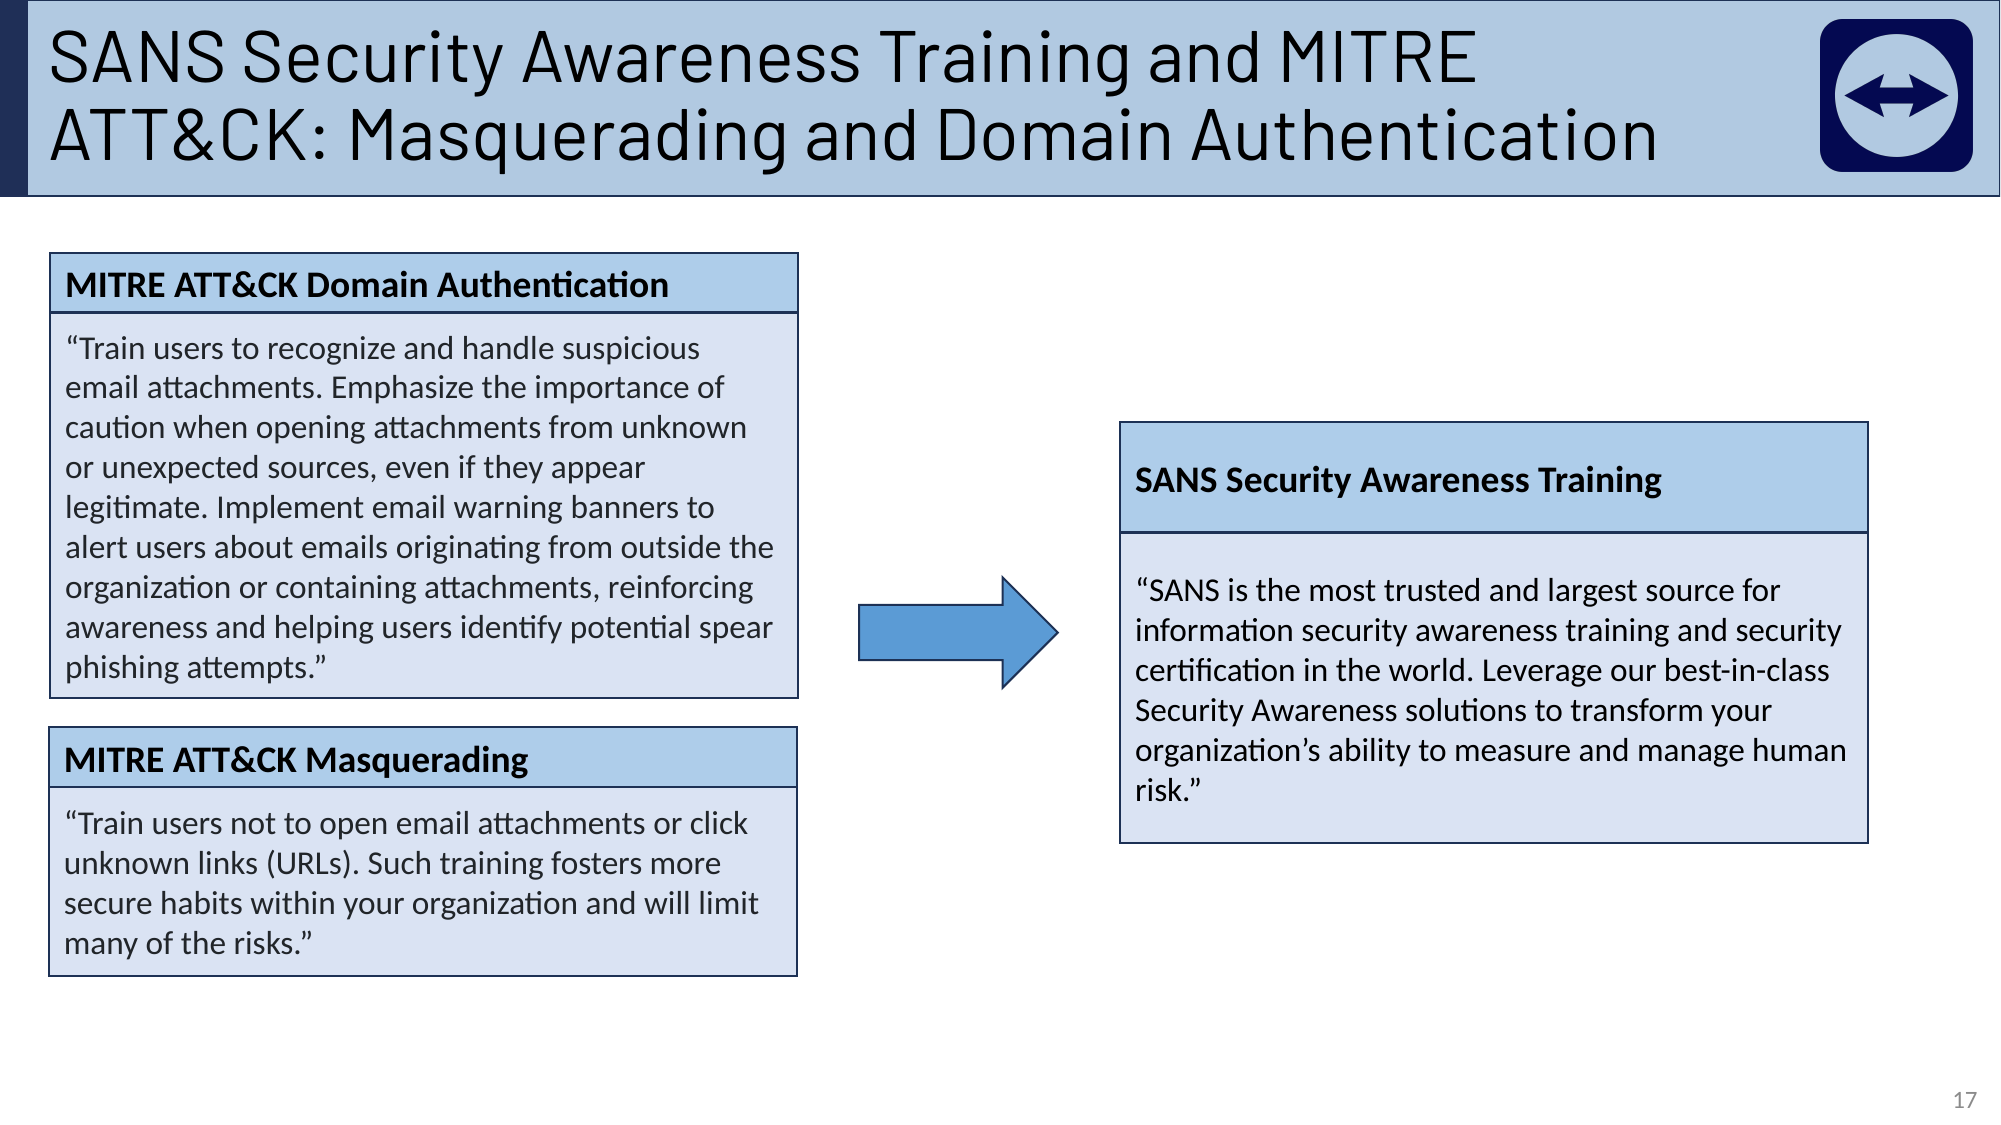

# SANS Security Awareness Training and MITRE ATT&CK: Masquerading and Domain Authentication
MITRE ATT&CK Domain Authentication
“Train users to recognize and handle suspicious email attachments. Emphasize the importance of caution when opening attachments from unknown or unexpected sources, even if they appear legitimate. Implement email warning banners to alert users about emails originating from outside the organization or containing attachments, reinforcing awareness and helping users identify potential spear phishing attempts.”
SANS Security Awareness Training
“SANS is the most trusted and largest source for information security awareness training and security certification in the world. Leverage our best-in-class Security Awareness solutions to transform your organization’s ability to measure and manage human risk.”

MITRE ATT&CK Masquerading
“Train users not to open email attachments or click unknown links (URLs). Such training fosters more secure habits within your organization and will limit many of the risks.”
17